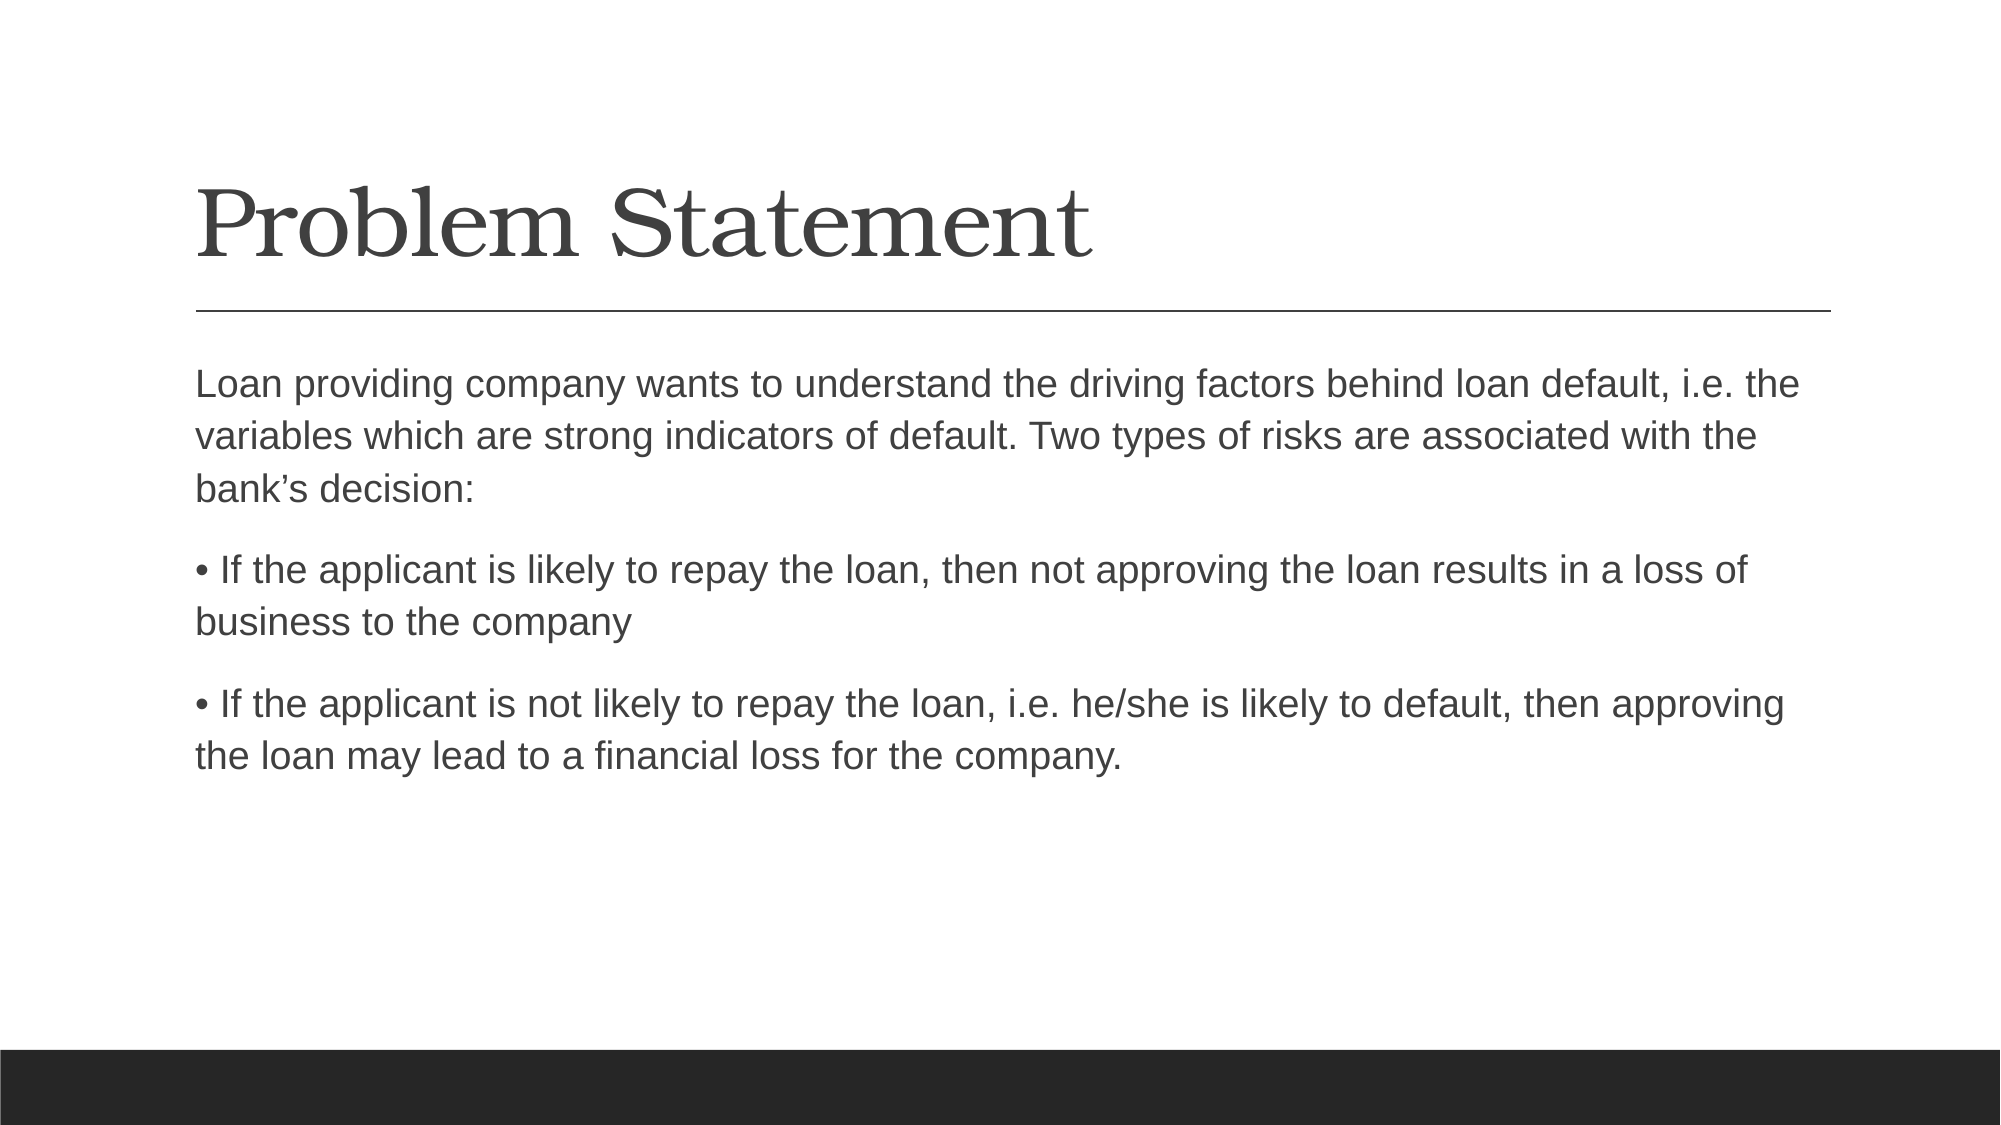

# Problem Statement
Loan providing company wants to understand the driving factors behind loan default, i.e. the variables which are strong indicators of default. Two types of risks are associated with the bank’s decision:
• If the applicant is likely to repay the loan, then not approving the loan results in a loss of business to the company
• If the applicant is not likely to repay the loan, i.e. he/she is likely to default, then approving the loan may lead to a financial loss for the company.